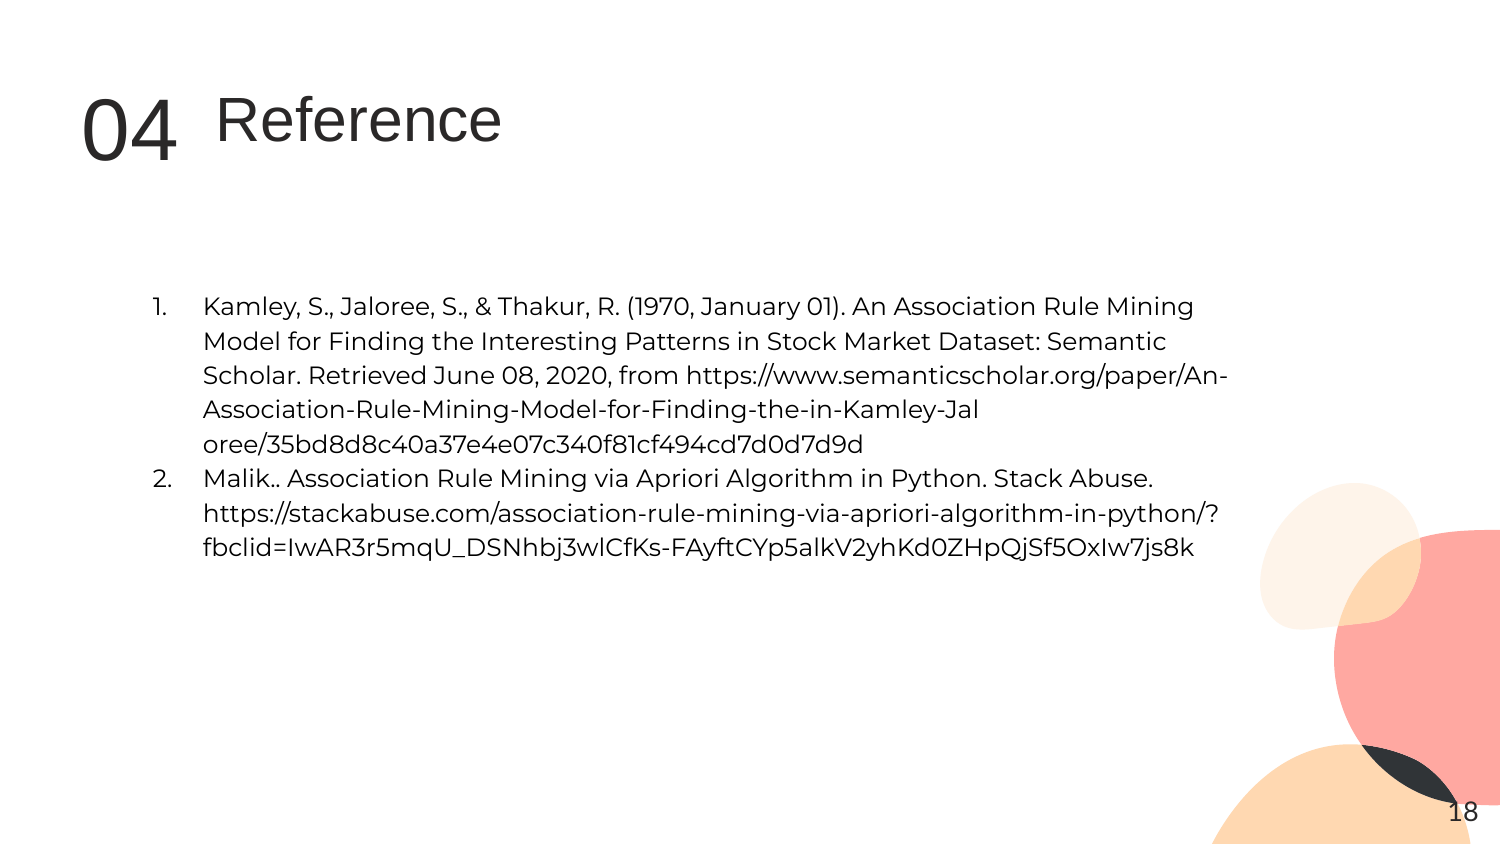

04
# Reference

Kamley, S., Jaloree, S., & Thakur, R. (1970, January 01). An Association Rule Mining Model for Finding the Interesting Patterns in Stock Market Dataset: Semantic Scholar. Retrieved June 08, 2020, from https://www.semanticscholar.org/paper/An-Association-Rule-Mining-Model-for-Finding-the-in-Kamley-Jal oree/35bd8d8c40a37e4e07c340f81cf494cd7d0d7d9d
Malik.. Association Rule Mining via Apriori Algorithm in Python. Stack Abuse. https://stackabuse.com/association-rule-mining-via-apriori-algorithm-in-python/?fbclid=IwAR3r5mqU_DSNhbj3wlCfKs-FAyftCYp5alkV2yhKd0ZHpQjSf5OxIw7js8k

18